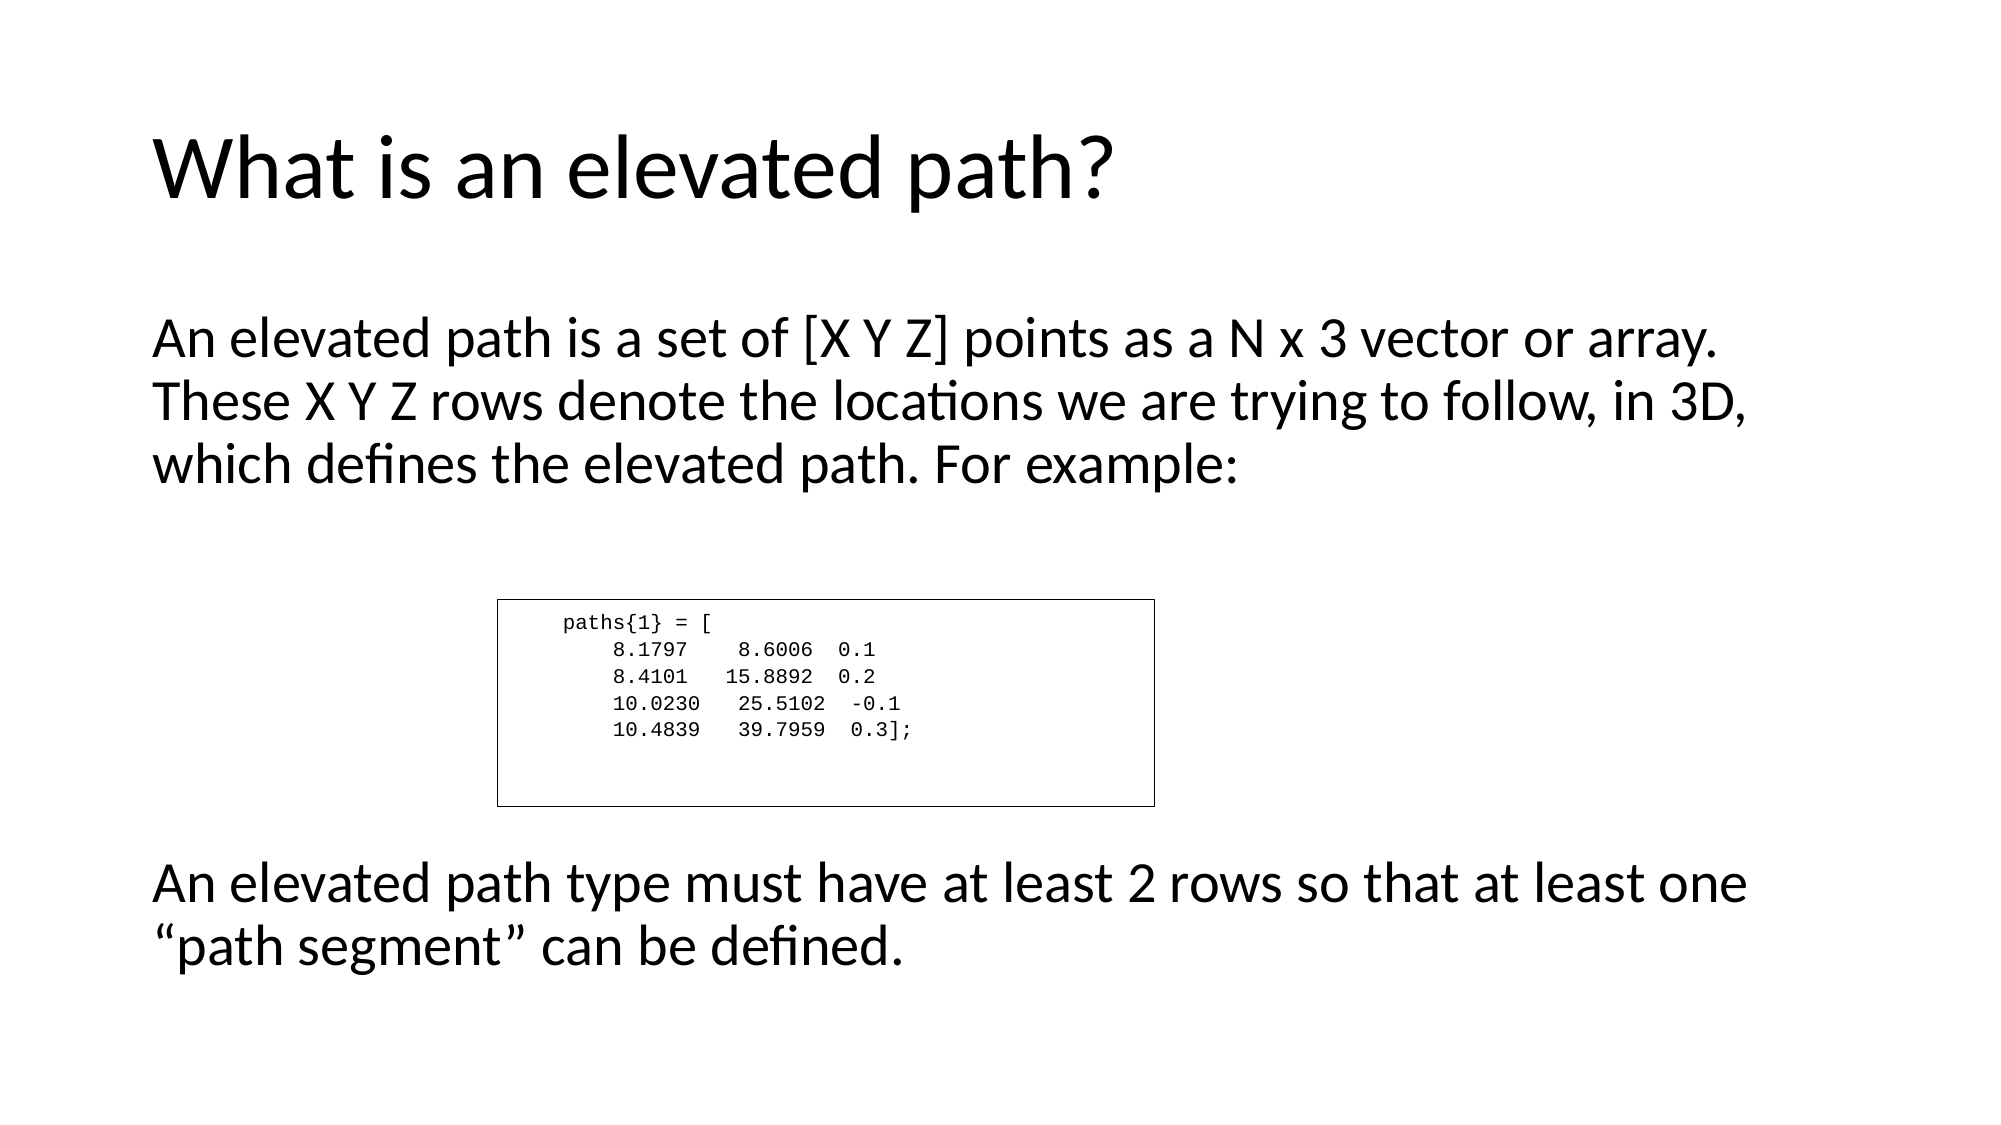

# What is an elevated path?
An elevated path is a set of [X Y Z] points as a N x 3 vector or array. These X Y Z rows denote the locations we are trying to follow, in 3D, which defines the elevated path. For example:

An elevated path type must have at least 2 rows so that at least one “path segment” can be defined.

    paths{1} = [
        8.1797    8.6006  0.1
        8.4101   15.8892  0.2
        10.0230   25.5102  -0.1
        10.4839   39.7959  0.3];